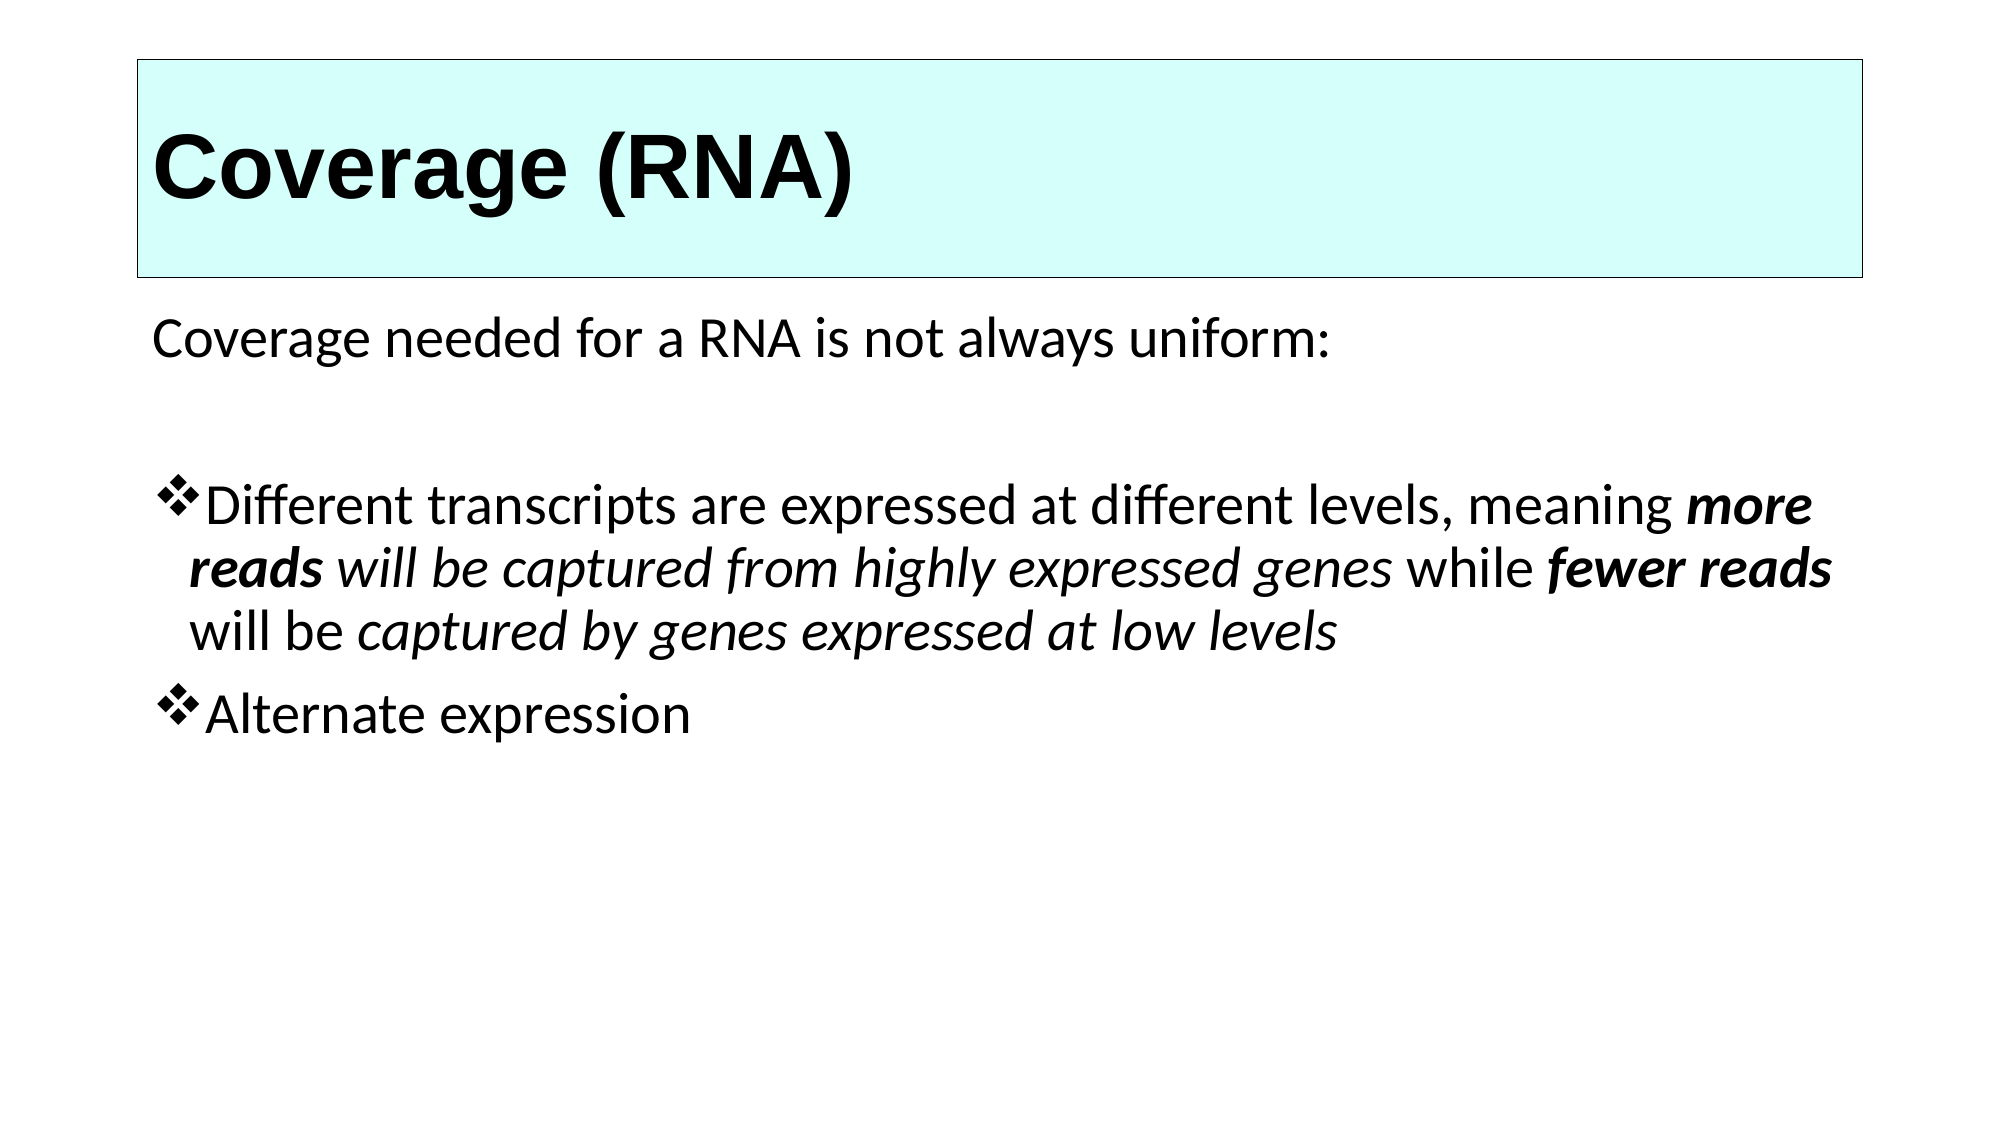

# Coverage (RNA)
Coverage needed for a RNA is not always uniform:

Different transcripts are expressed at different levels, meaning more reads will be captured from highly expressed genes while fewer reads will be captured by genes expressed at low levels
Alternate expression